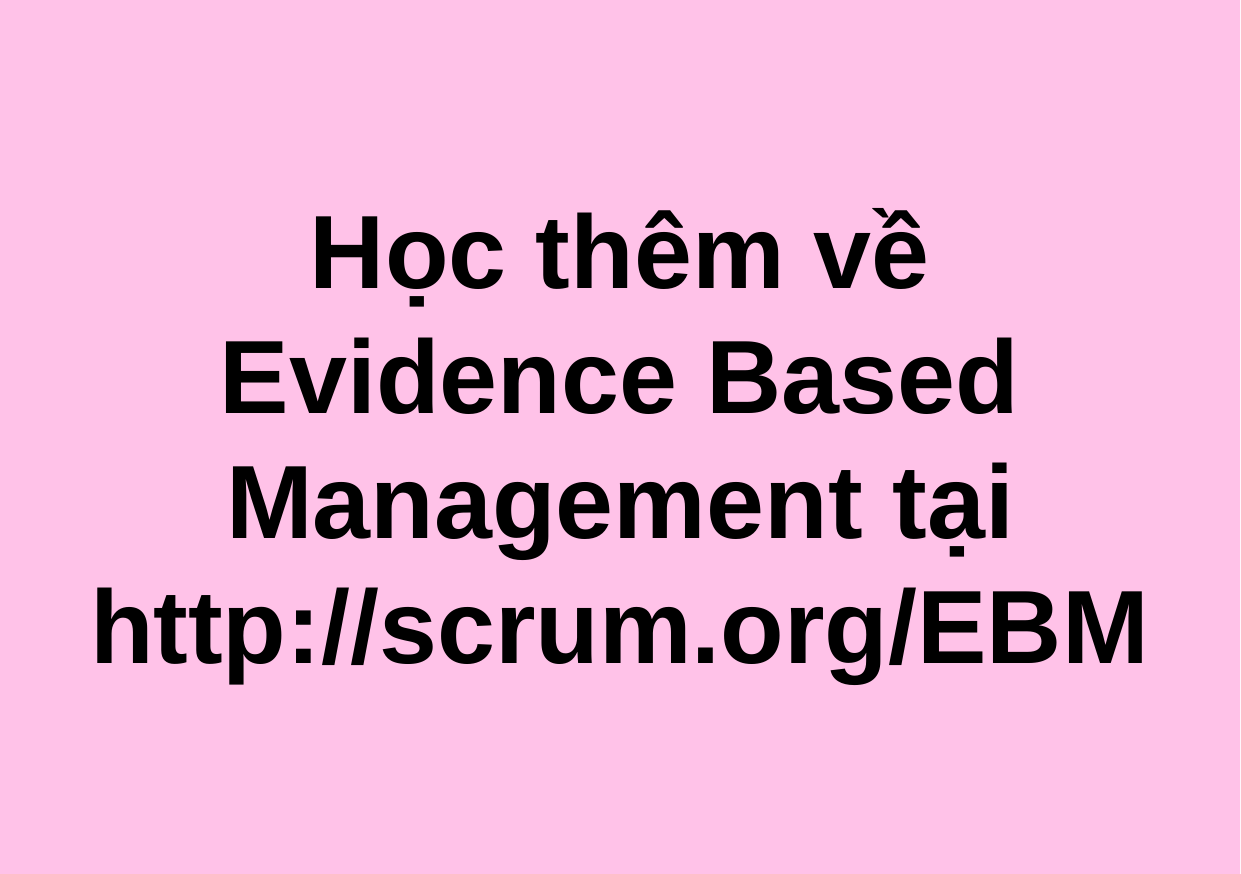

Học thêm về
Evidence Based Management tại
http://scrum.org/EBM